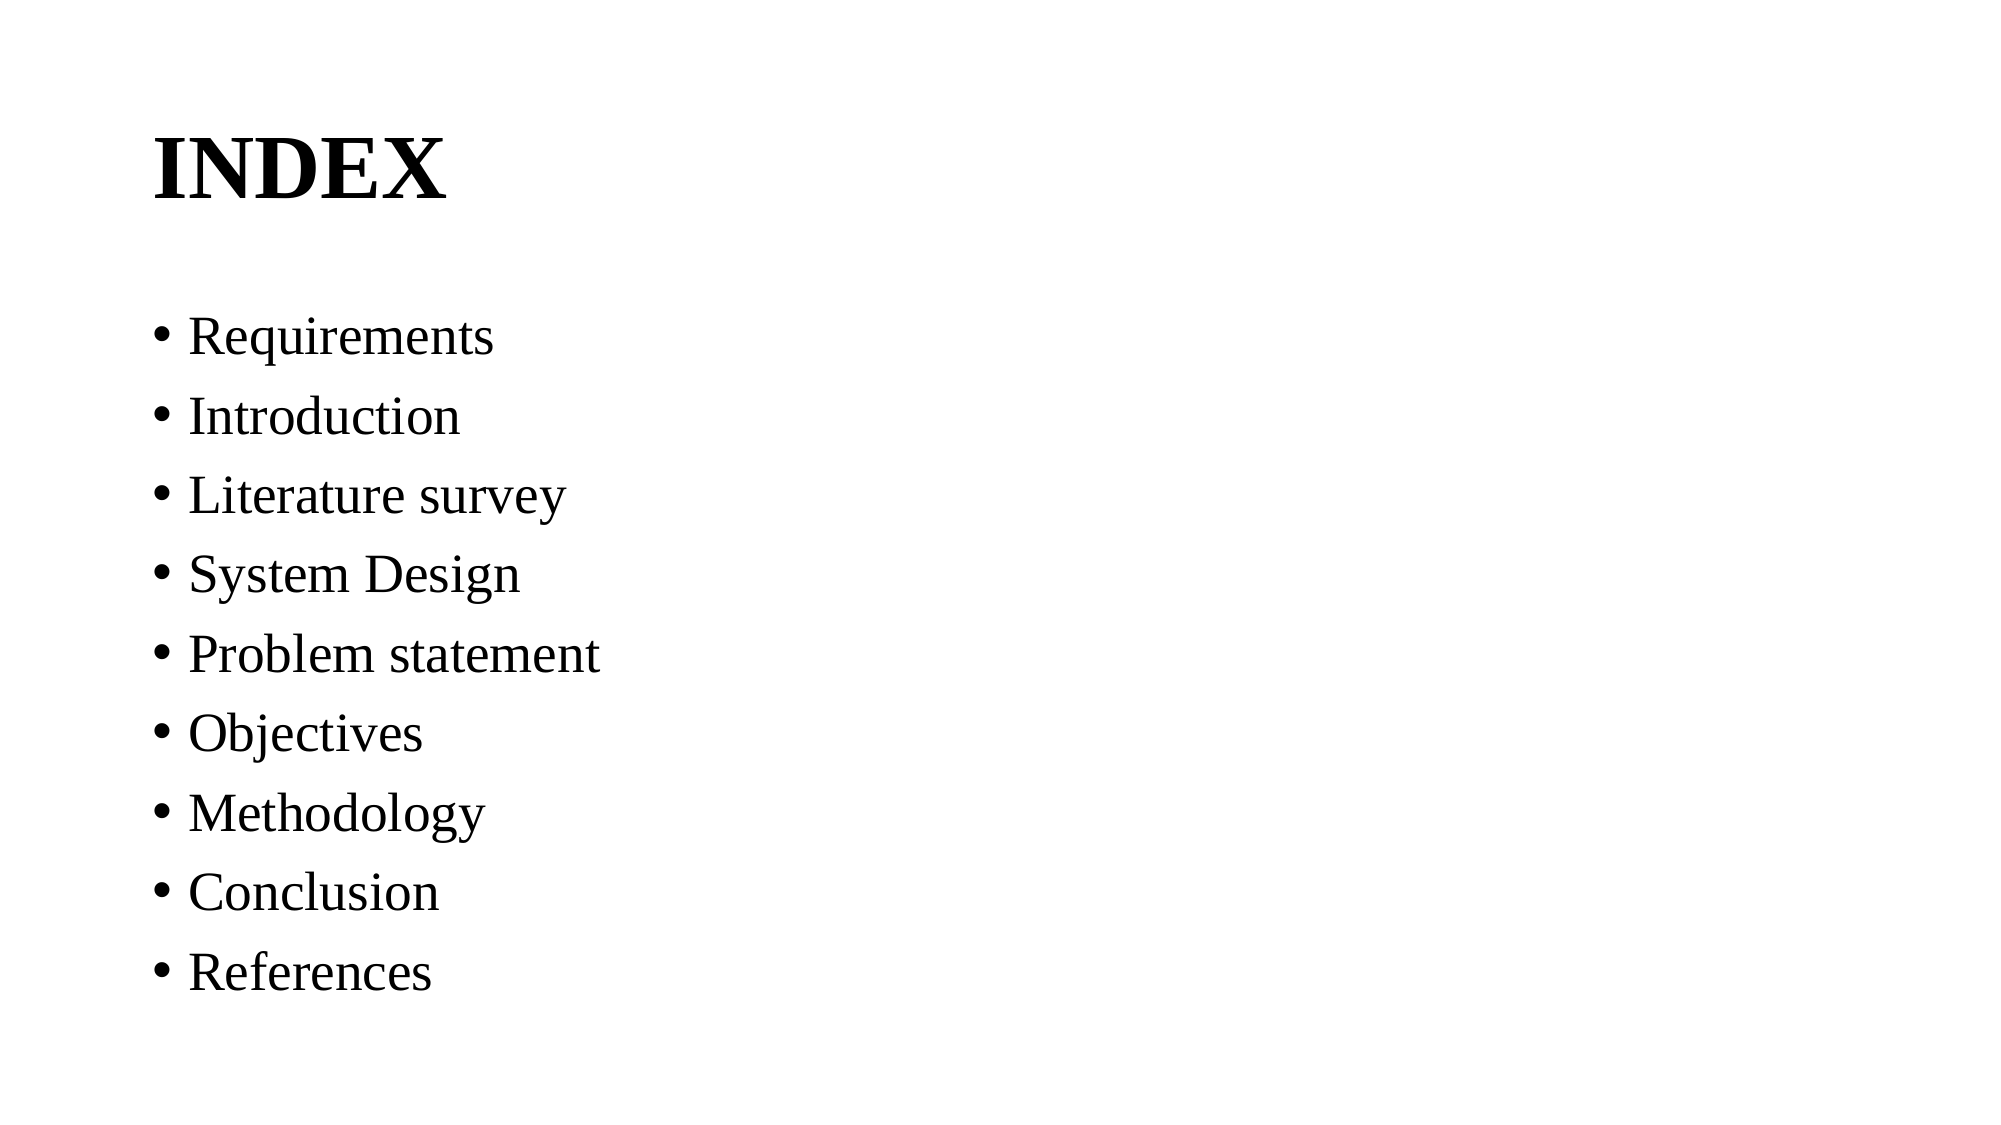

# INDEX
Requirements
Introduction
Literature survey
System Design
Problem statement
Objectives
Methodology
Conclusion
References